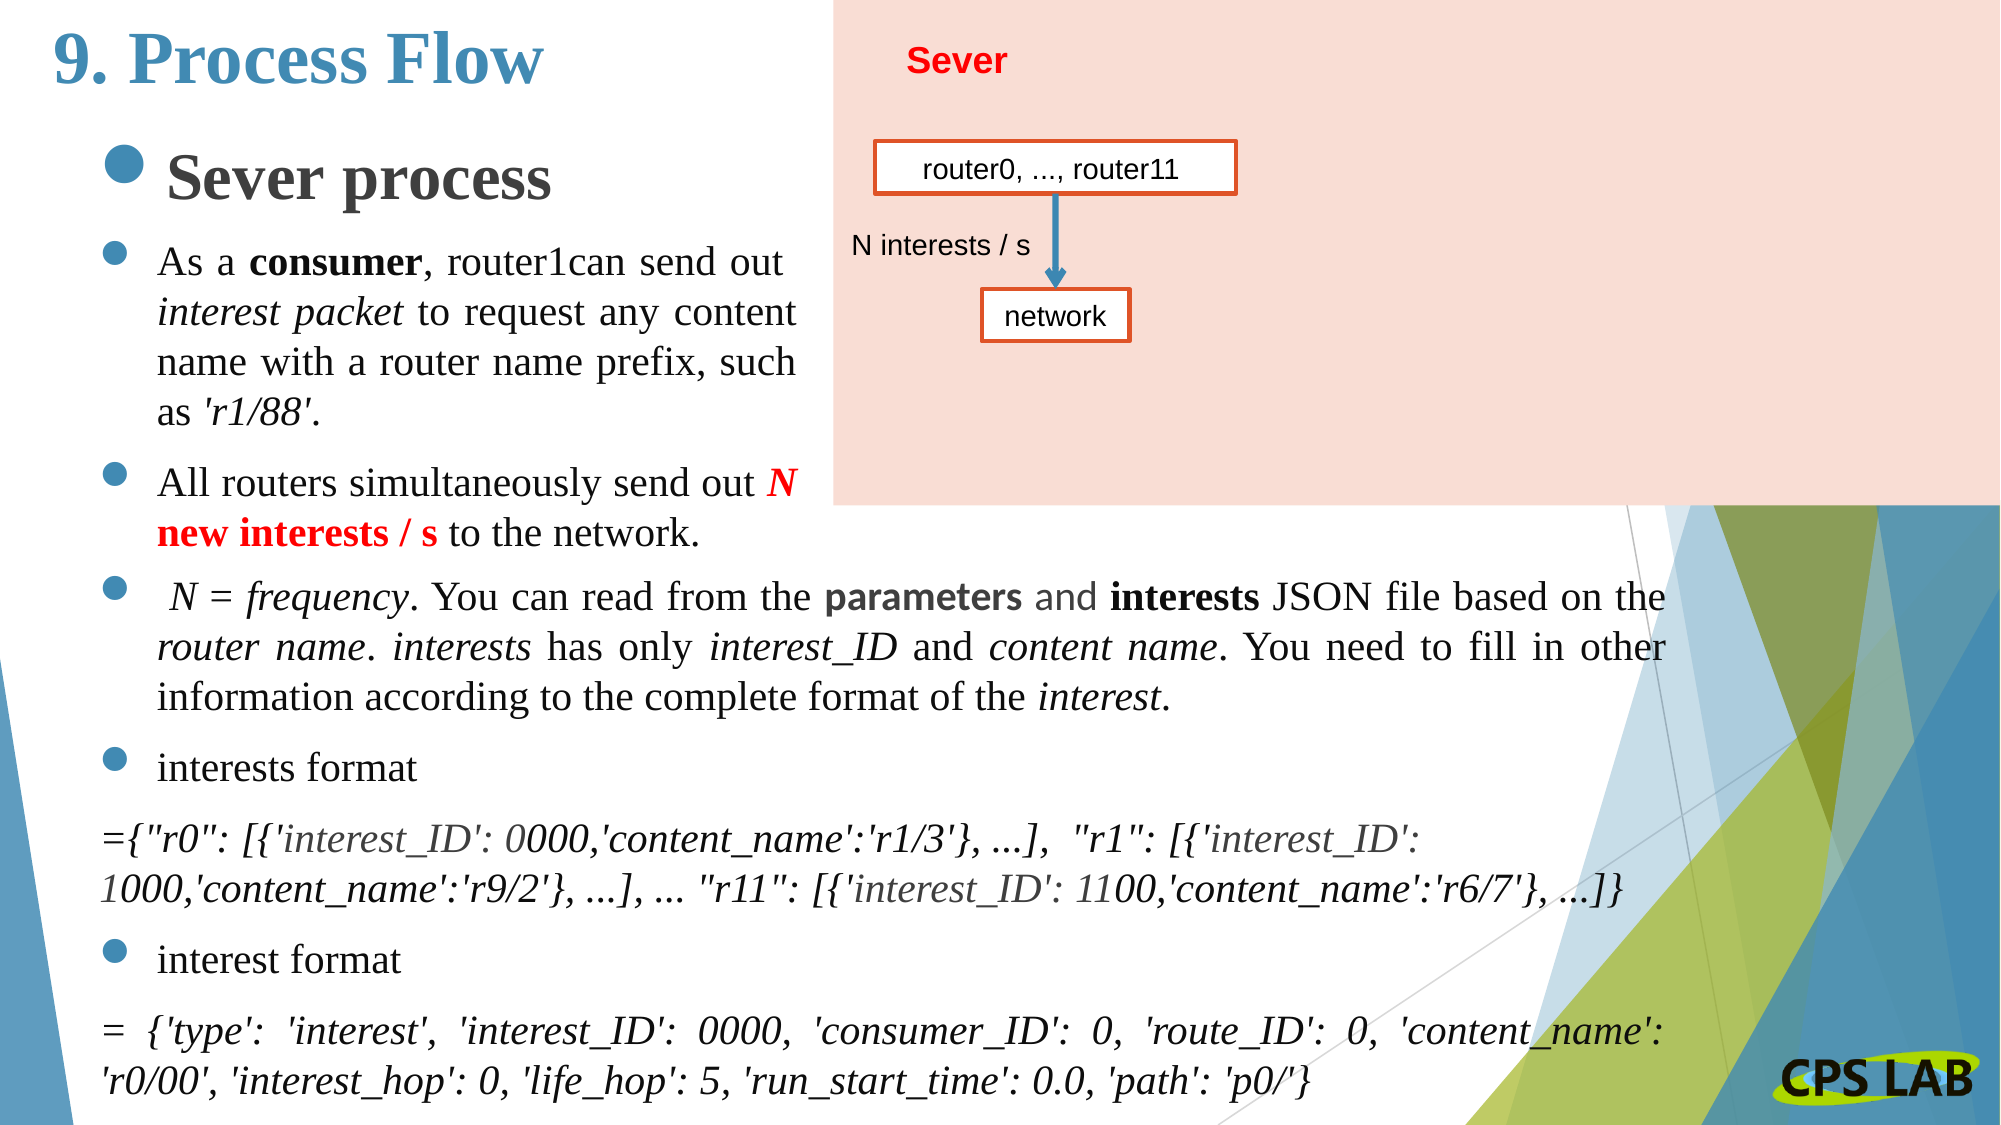

# 9. Process Flow
Sever
Sever process
As a consumer, router1can send out  interest packet to request any content name with a router name prefix, such as 'r1/88'.
All routers simultaneously send out N new interests / s to the network.

router0, ..., router11
N interests / s
network
 N = frequency. You can read from the parameters and interests JSON file based on the router name. interests has only interest_ID and content name. You need to fill in other information according to the complete format of the interest.
interests format
={"r0": [{'interest_ID': 0000,'content_name':'r1/3'}, ...],  "r1": [{'interest_ID': 1000,'content_name':'r9/2'}, ...], ... "r11": [{'interest_ID': 1100,'content_name':'r6/7'}, ...]}
interest format
= {'type': 'interest', 'interest_ID': 0000, 'consumer_ID': 0, 'route_ID': 0, 'content_name': 'r0/00', 'interest_hop': 0, 'life_hop': 5, 'run_start_time': 0.0, 'path': 'p0/'}